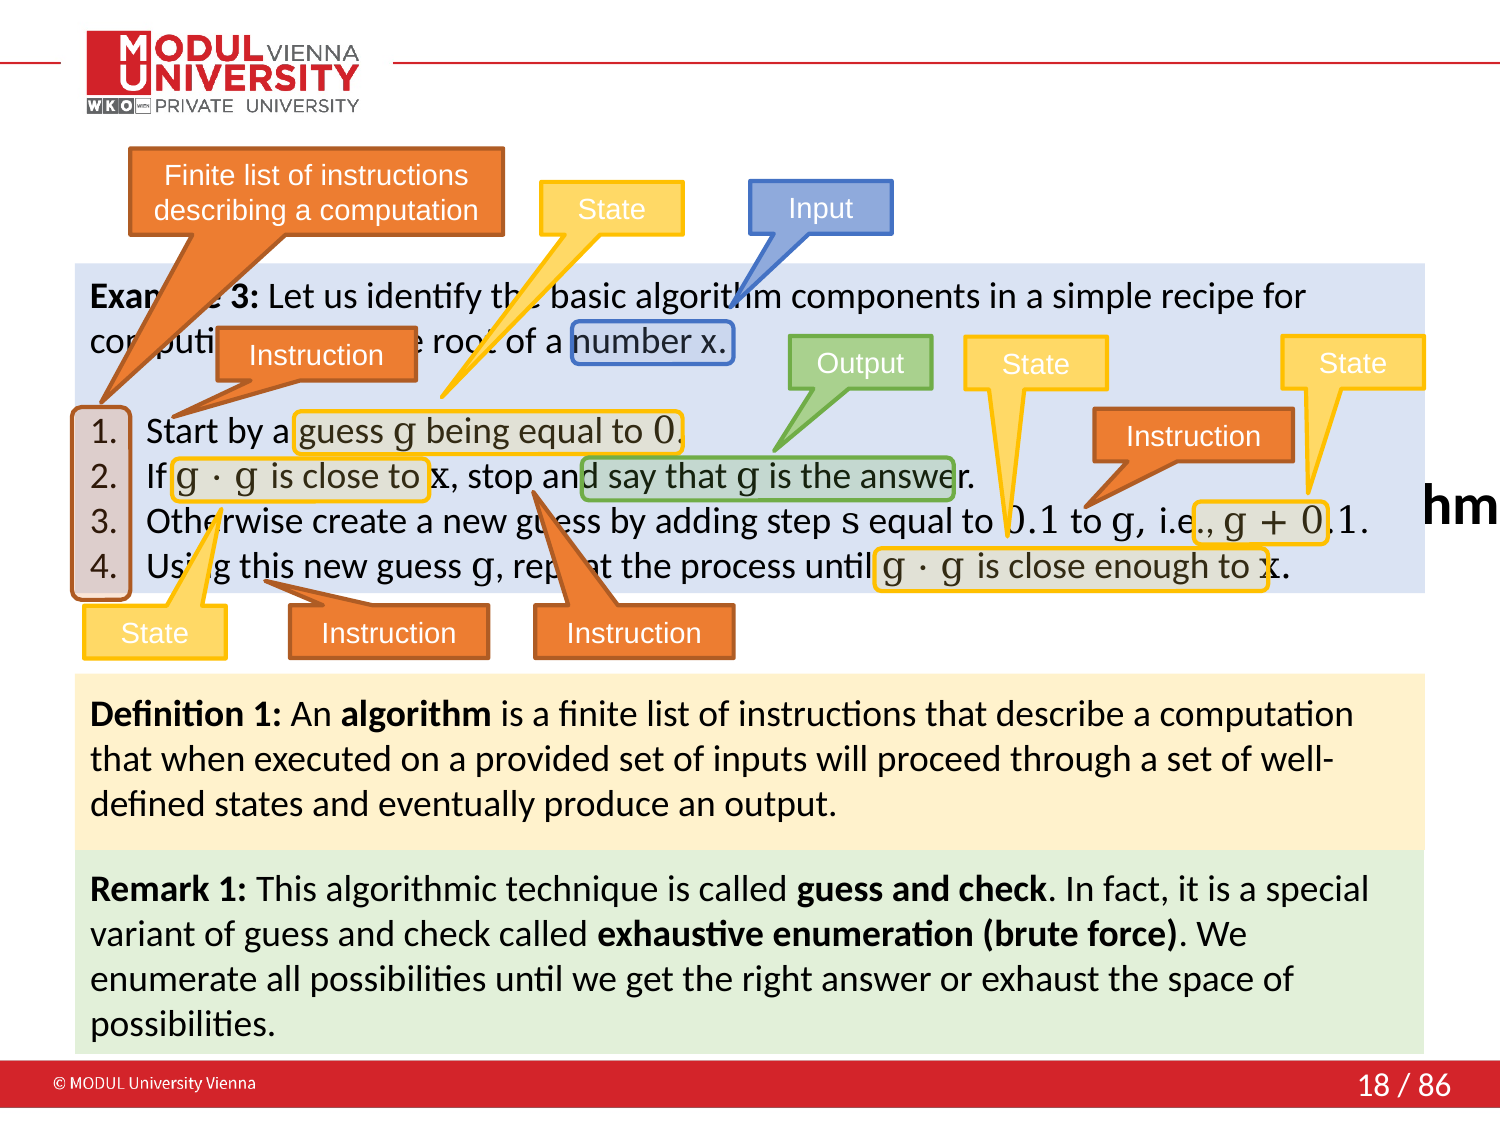

Finite list of instructions describing a computation
Input
State
Example 3: Let us identify the basic algorithm components in a simple recipe for computing the square root of a number x.

Start by a guess g being equal to 0.
If g ⋅ g is close to x, stop and say that g is the answer.
Otherwise create a new guess by adding step s equal to 0.1 to g, i.e., g + 0.1.
Using this new guess g, repeat the process until g ⋅ g is close enough to x.

Instruction
Output
State
State

# Square root algorithm
Instruction

Instruction
Instruction
State
Definition 1: An algorithm is a finite list of instructions that describe a computation that when executed on a provided set of inputs will proceed through a set of well-defined states and eventually produce an output.
Remark 1: This algorithmic technique is called guess and check. In fact, it is a special variant of guess and check called exhaustive enumeration (brute force). We enumerate all possibilities until we get the right answer or exhaust the space of possibilities.